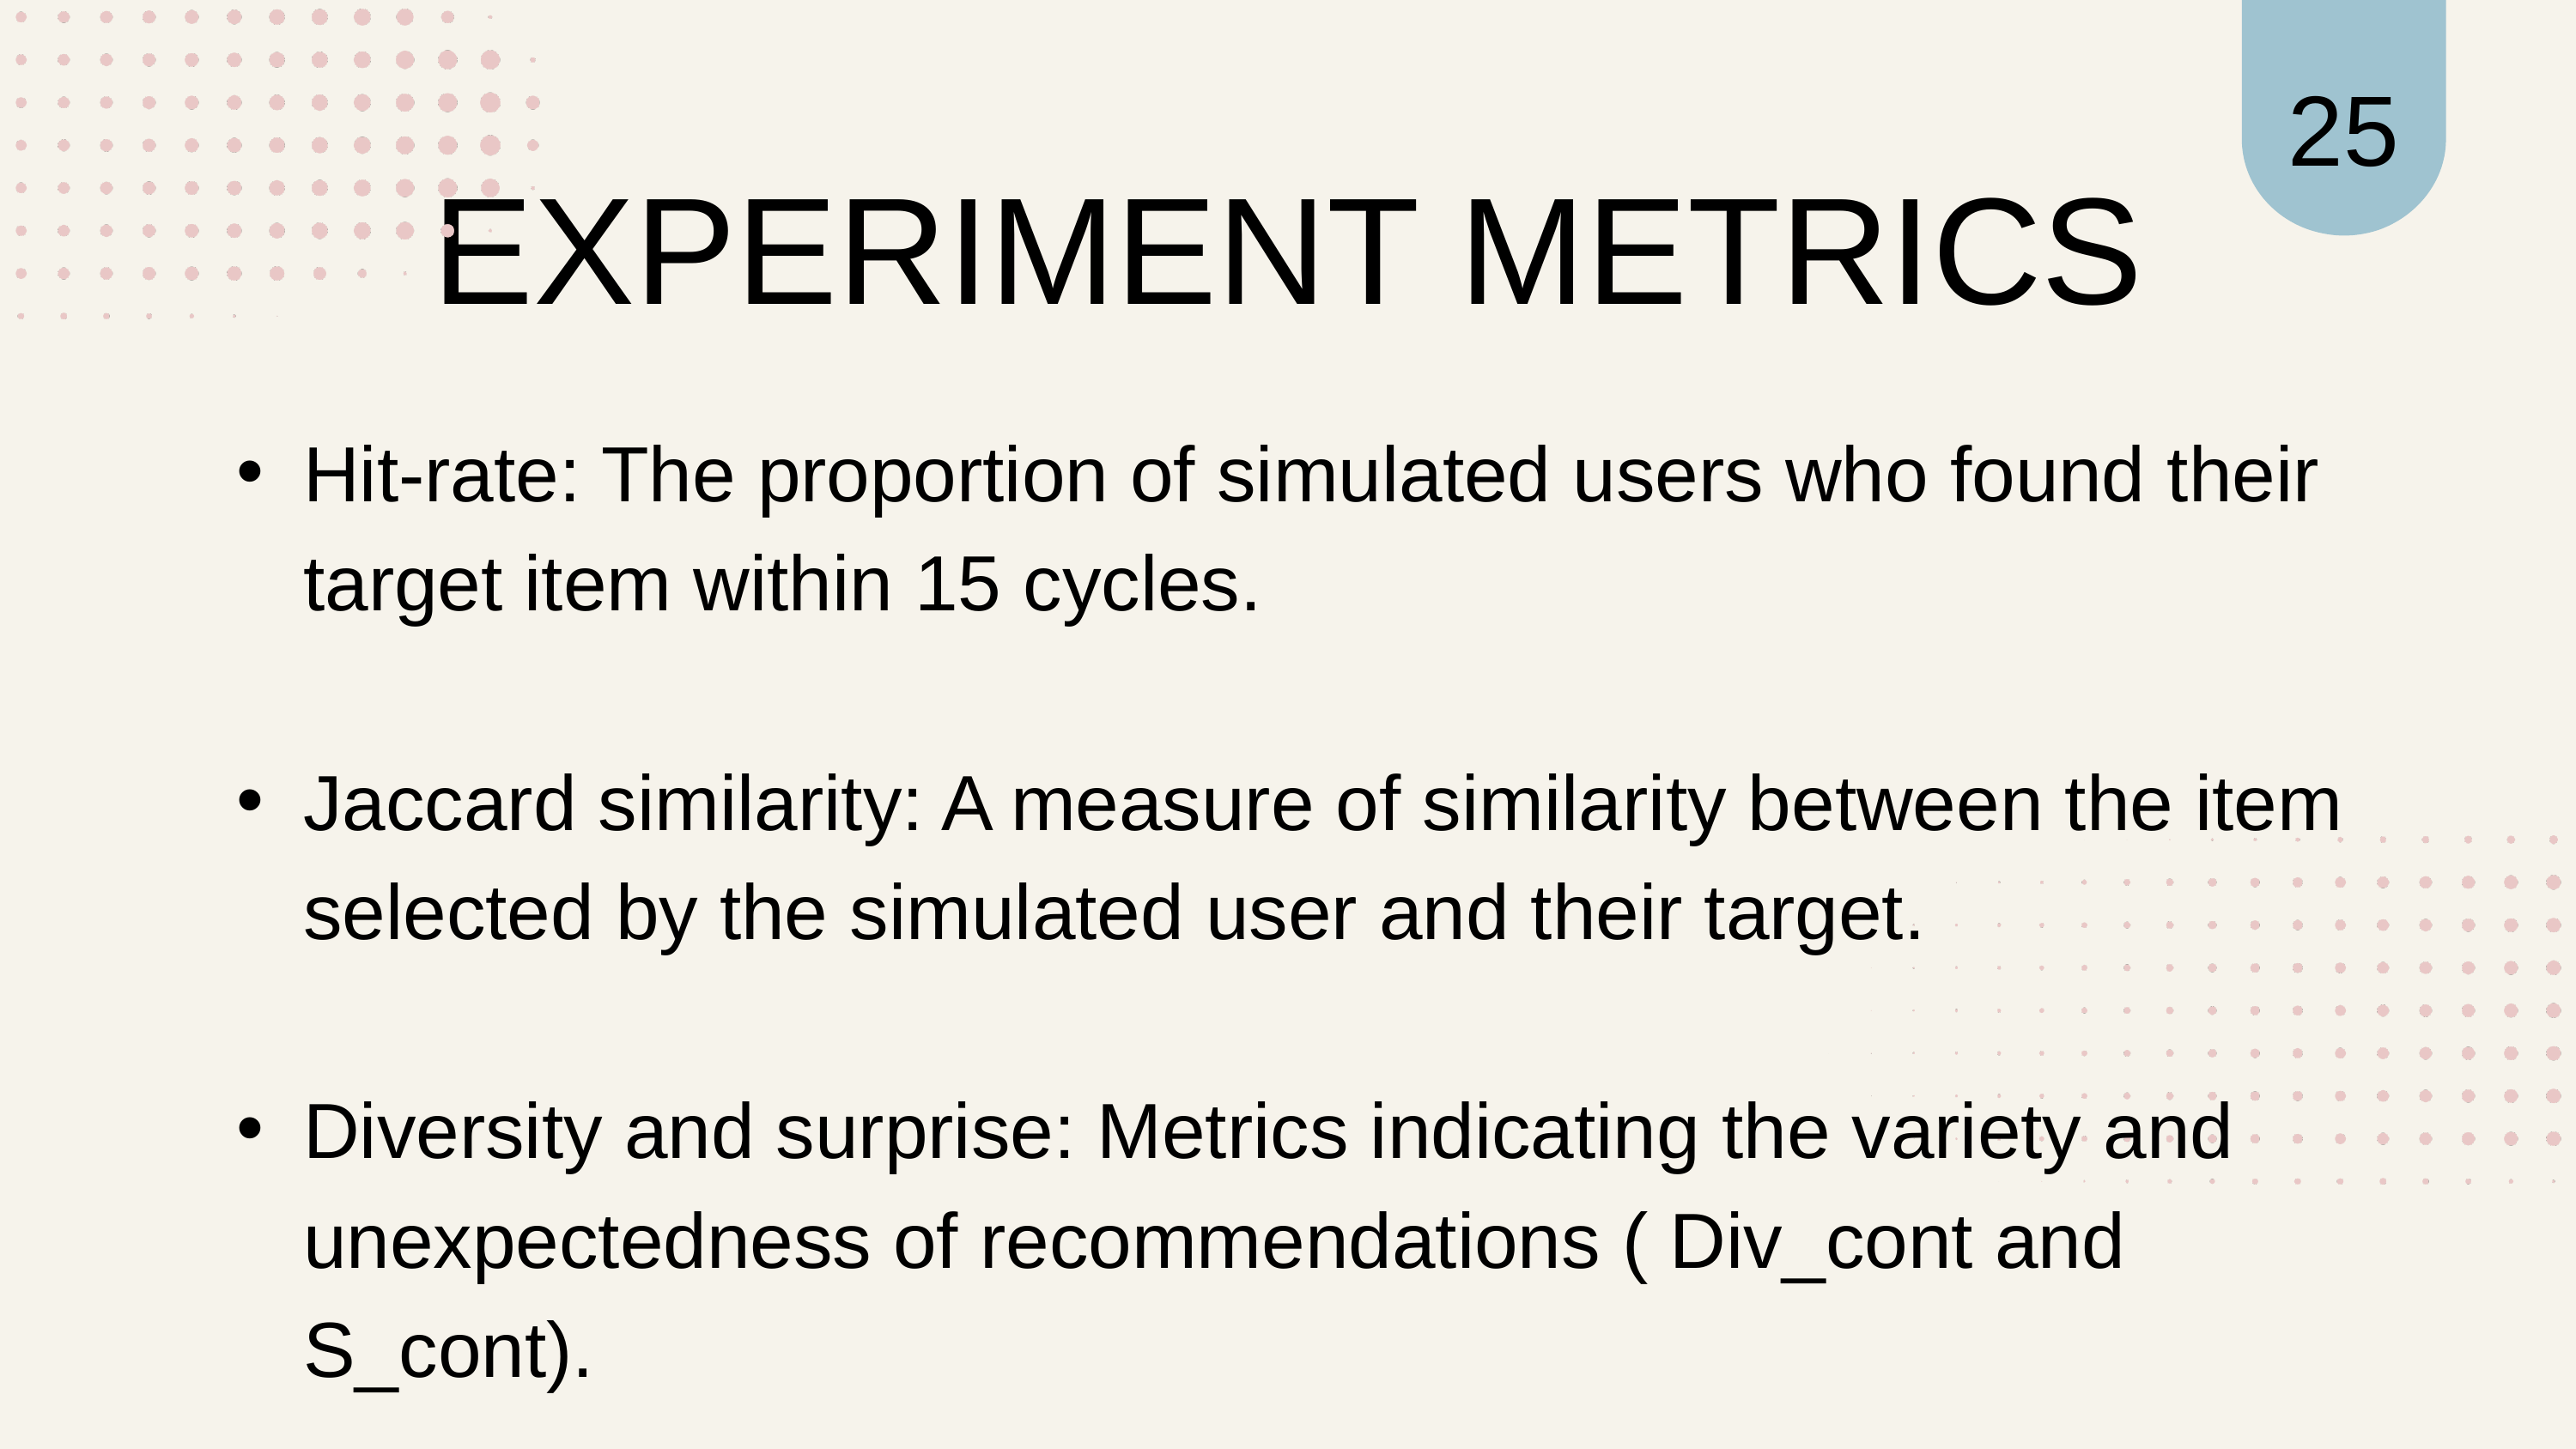

25

EXPERIMENT METRICS
Hit-rate: The proportion of simulated users who found their target item within 15 cycles.

Jaccard similarity: A measure of similarity between the item selected by the simulated user and their target.

Diversity and surprise: Metrics indicating the variety and unexpectedness of recommendations ( Div_cont and S_cont).